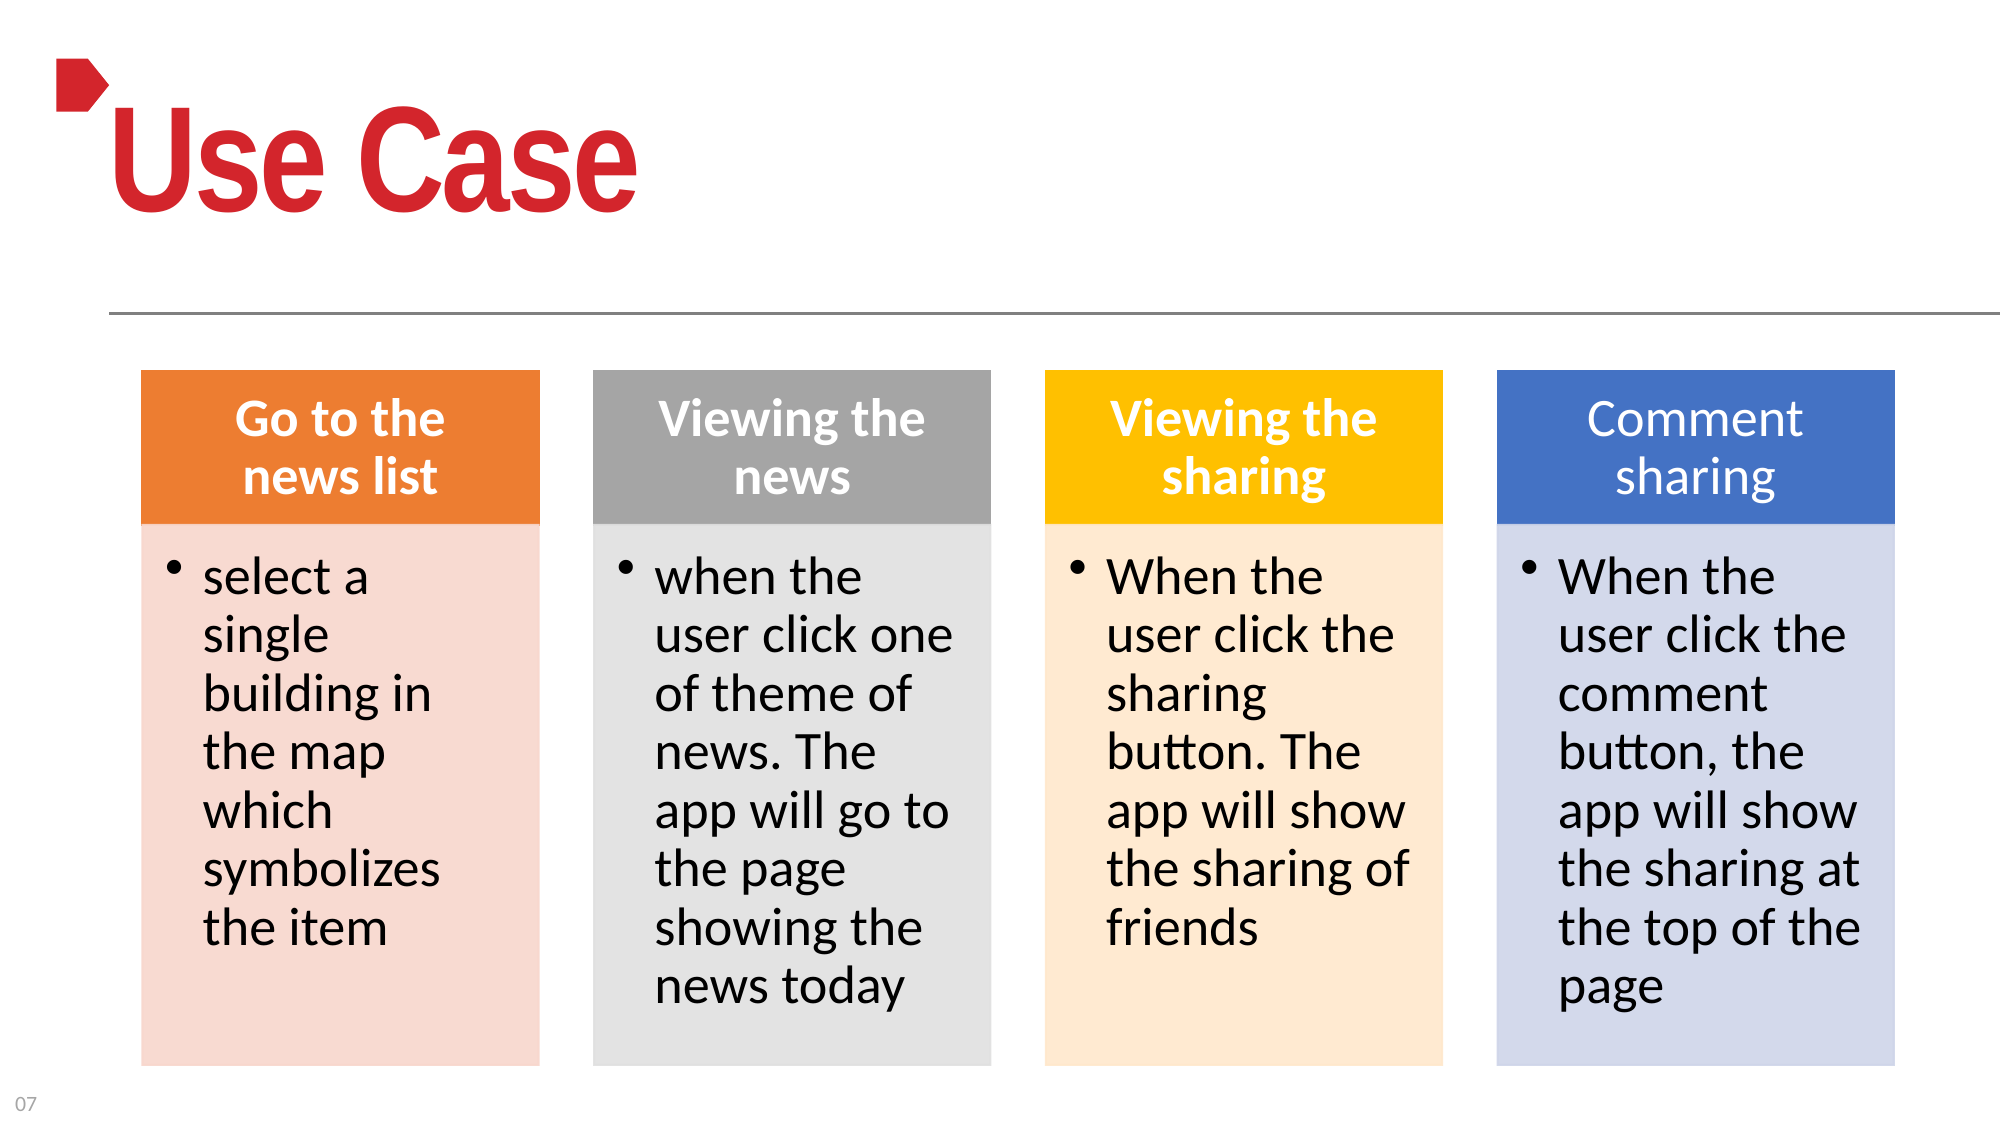

Use Case

Go to the news list
select a single building in the map which symbolizes the item
Viewing the news
when the user click one of theme of news. The app will go to the page showing the news today
Viewing the sharing
When the user click the sharing button. The app will show the sharing of friends
Comment sharing
When the user click the comment button, the app will show the sharing at the top of the page
07